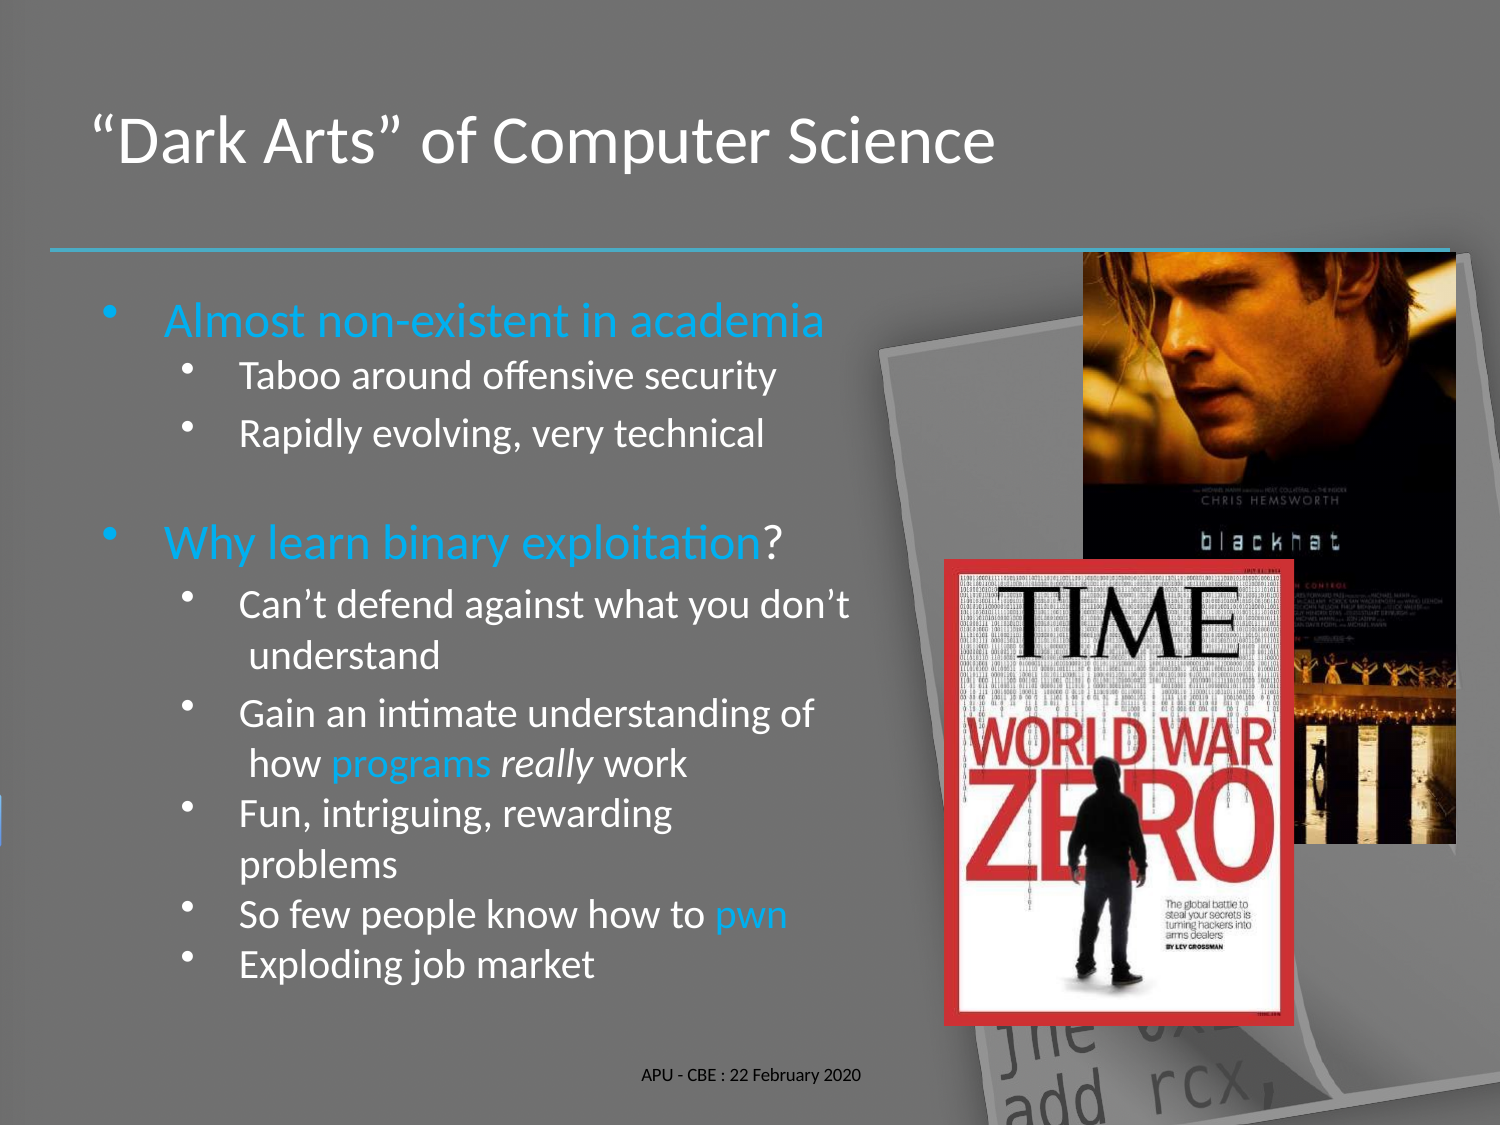

# “Dark Arts” of Computer Science

Almost non-existent in academia
Taboo around offensive security
Rapidly evolving, very technical

Why learn binary exploitation?
Can’t defend against what you don’t  understand
Gain an intimate understanding of  how programs really work
Fun, intriguing, rewarding problems
So few people know how to pwn
Exploding job market

APU - CBE : 22 February 2020